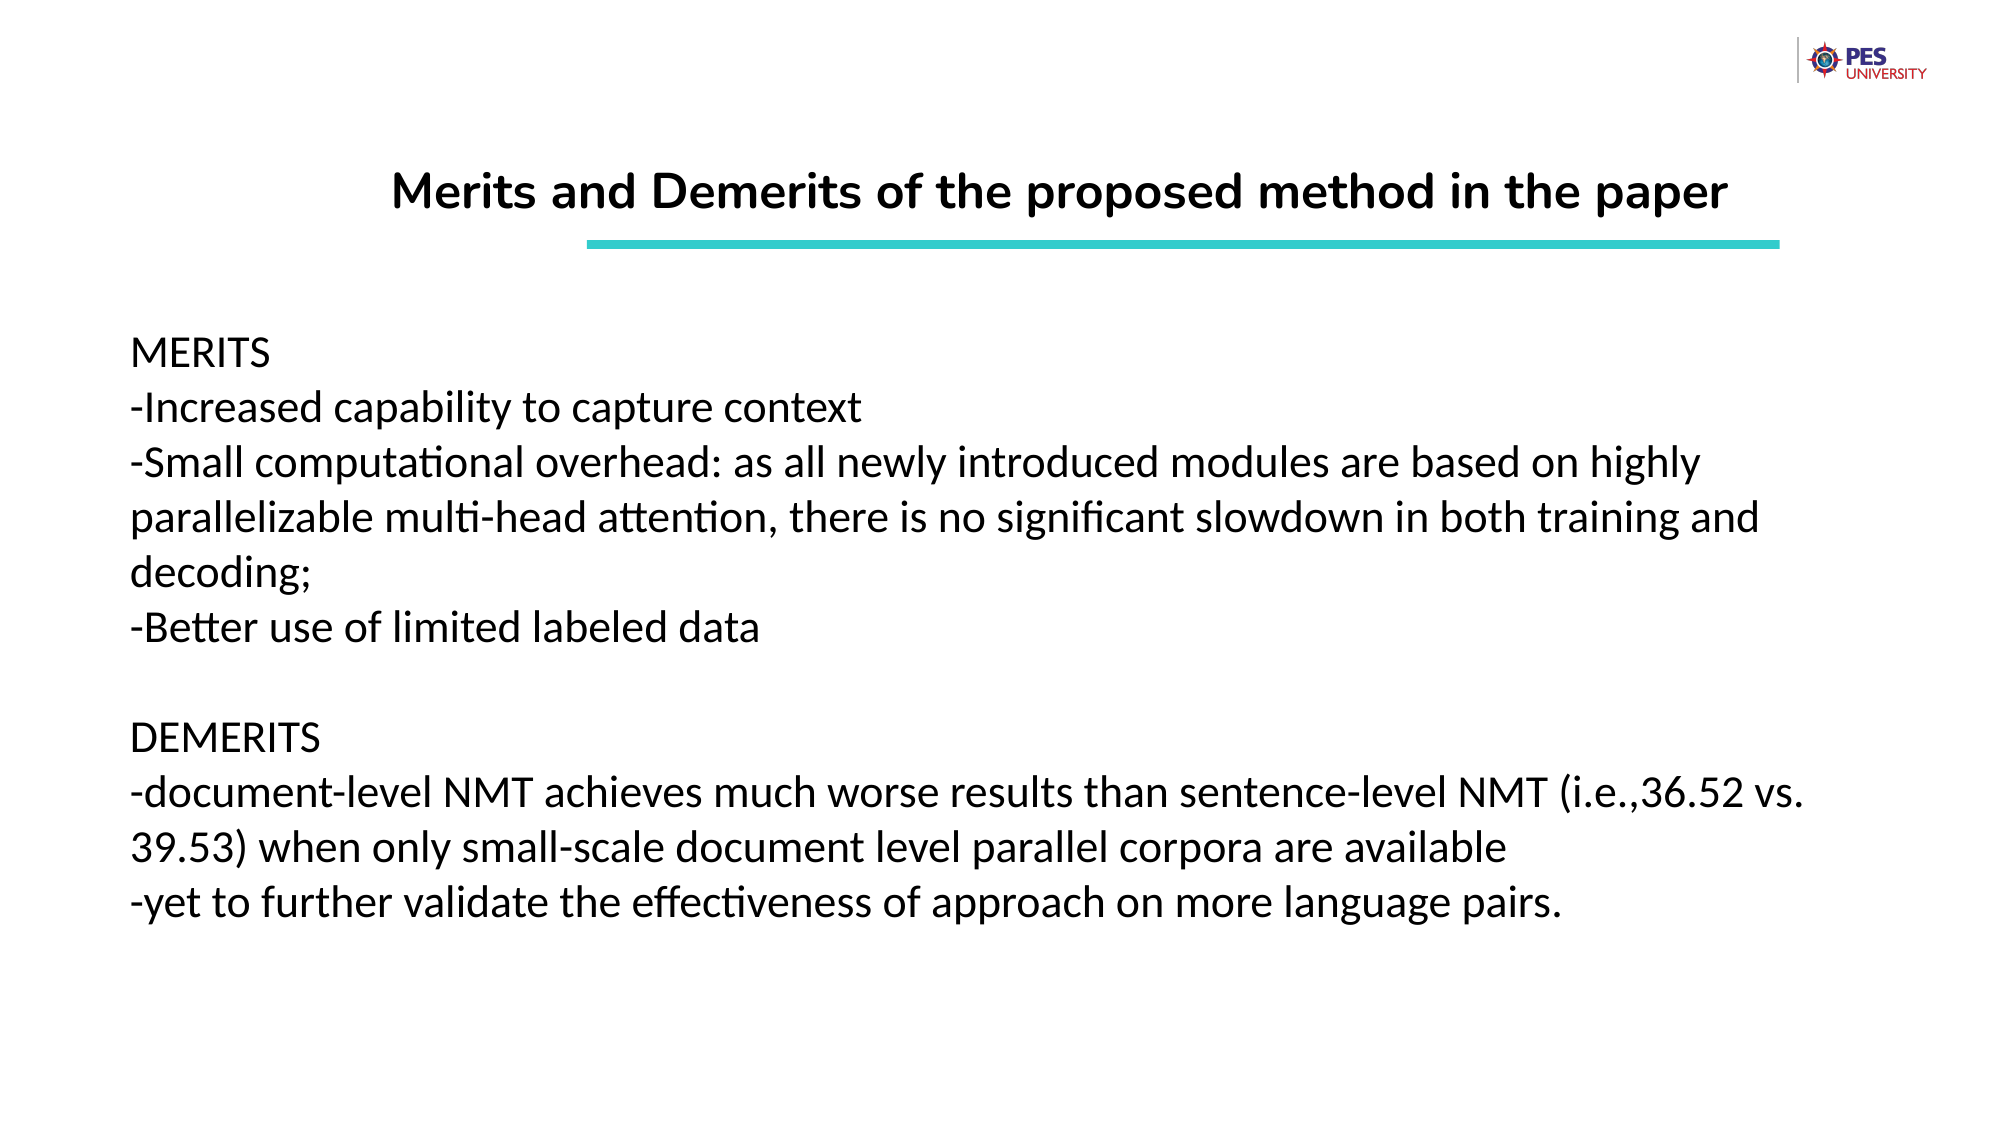

Merits and Demerits of the proposed method in the paper

MERITS
-Increased capability to capture context
-Small computational overhead: as all newly introduced modules are based on highly parallelizable multi-head attention, there is no significant slowdown in both training and decoding;
-Better use of limited labeled data

DEMERITS
-document-level NMT achieves much worse results than sentence-level NMT (i.e.,36.52 vs. 39.53) when only small-scale document level parallel corpora are available
-yet to further validate the effectiveness of approach on more language pairs.